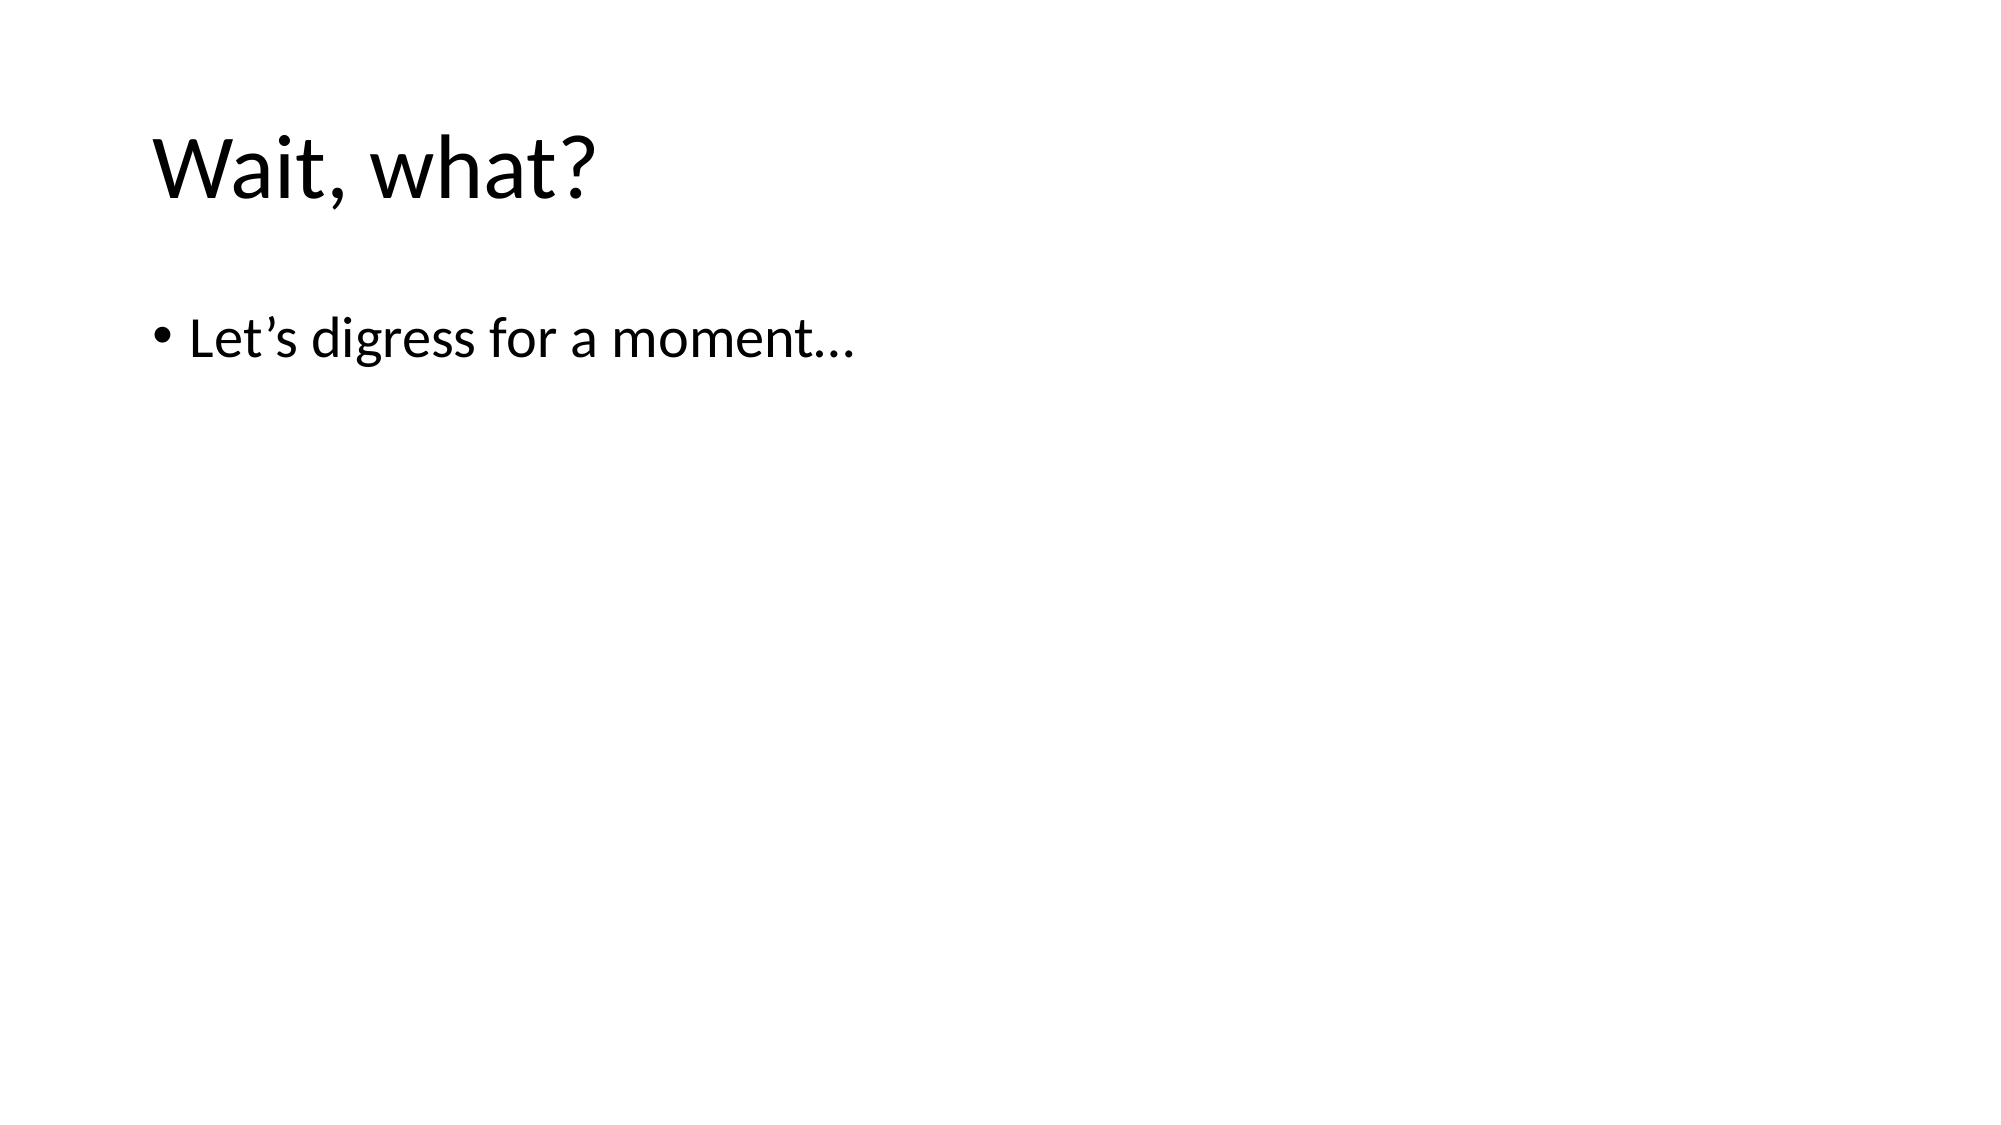

# Wait, what?
Let’s digress for a moment…